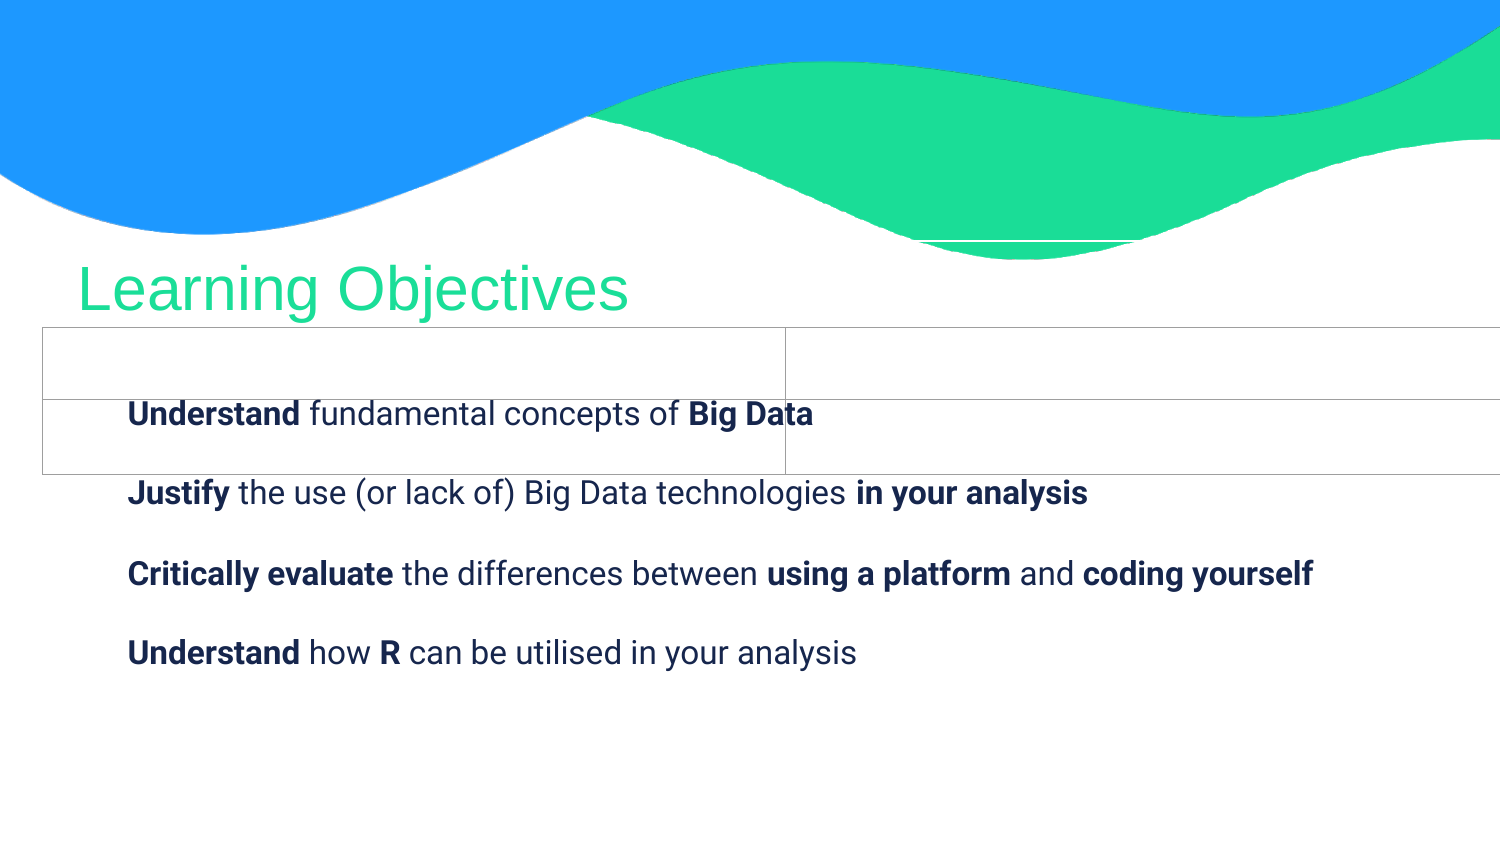

Learning Objectives
|  |  |
| --- | --- |
|  |  |
Understand fundamental concepts of Big Data

Justify the use (or lack of) Big Data technologies in your analysis

Critically evaluate the differences between using a platform and coding yourself
Understand how R can be utilised in your analysis